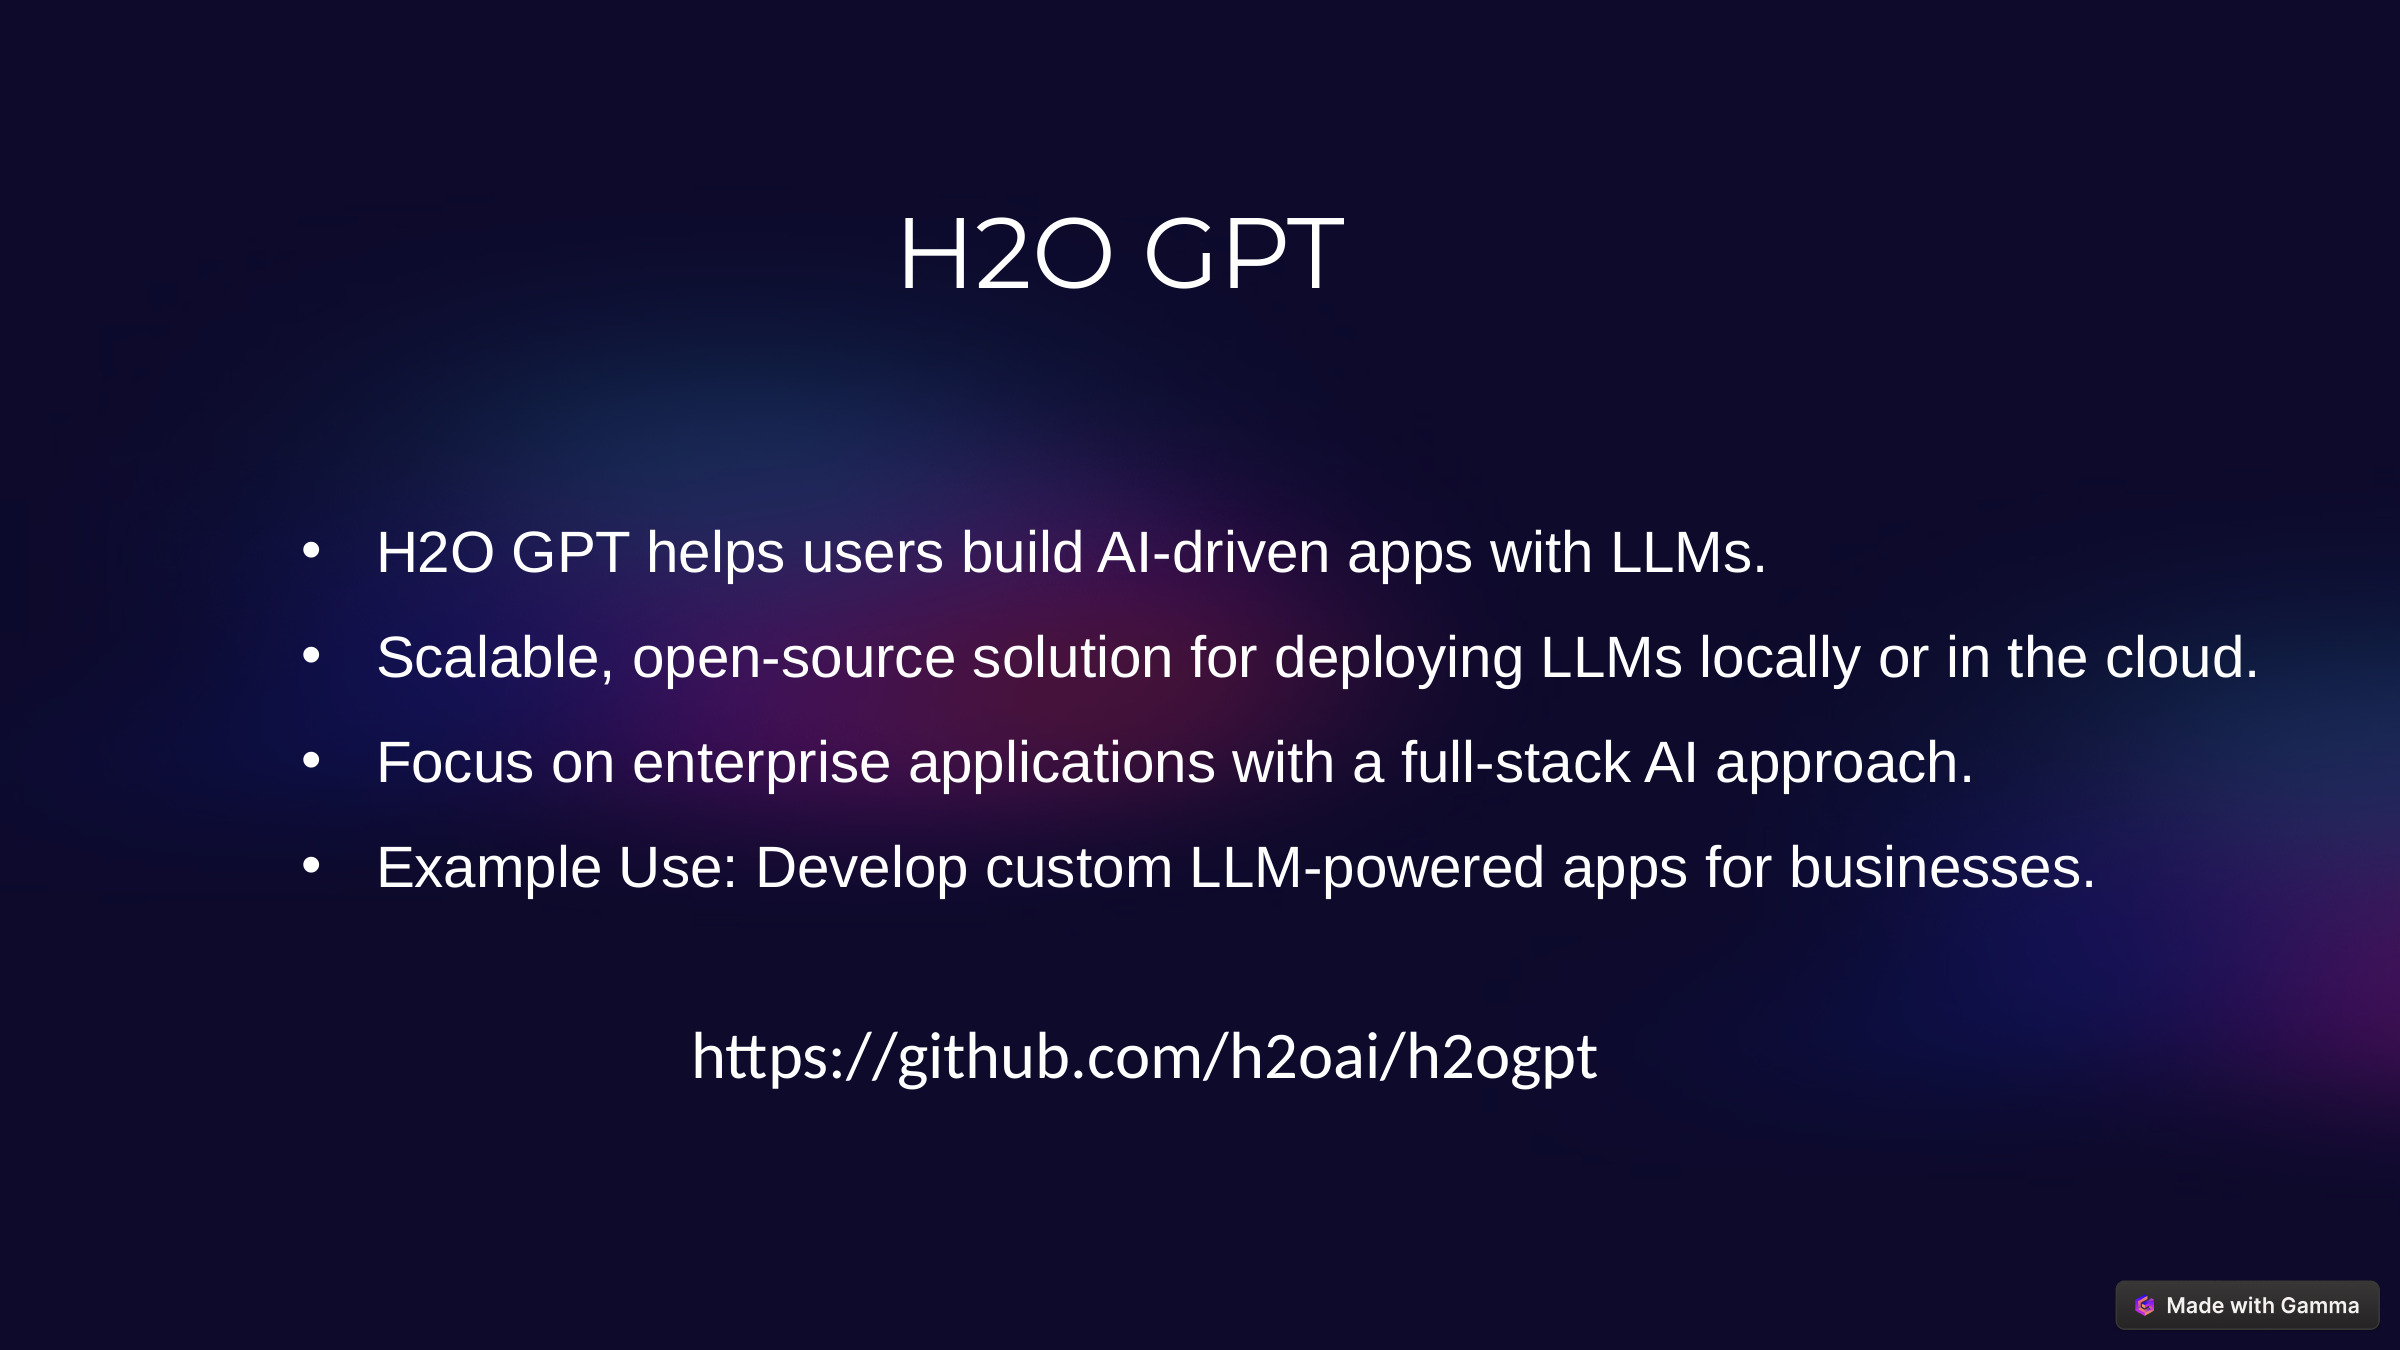

H2O GPT
H2O GPT helps users build AI-driven apps with LLMs.
Scalable, open-source solution for deploying LLMs locally or in the cloud.
Focus on enterprise applications with a full-stack AI approach.
Example Use: Develop custom LLM-powered apps for businesses.
https://github.com/h2oai/h2ogpt